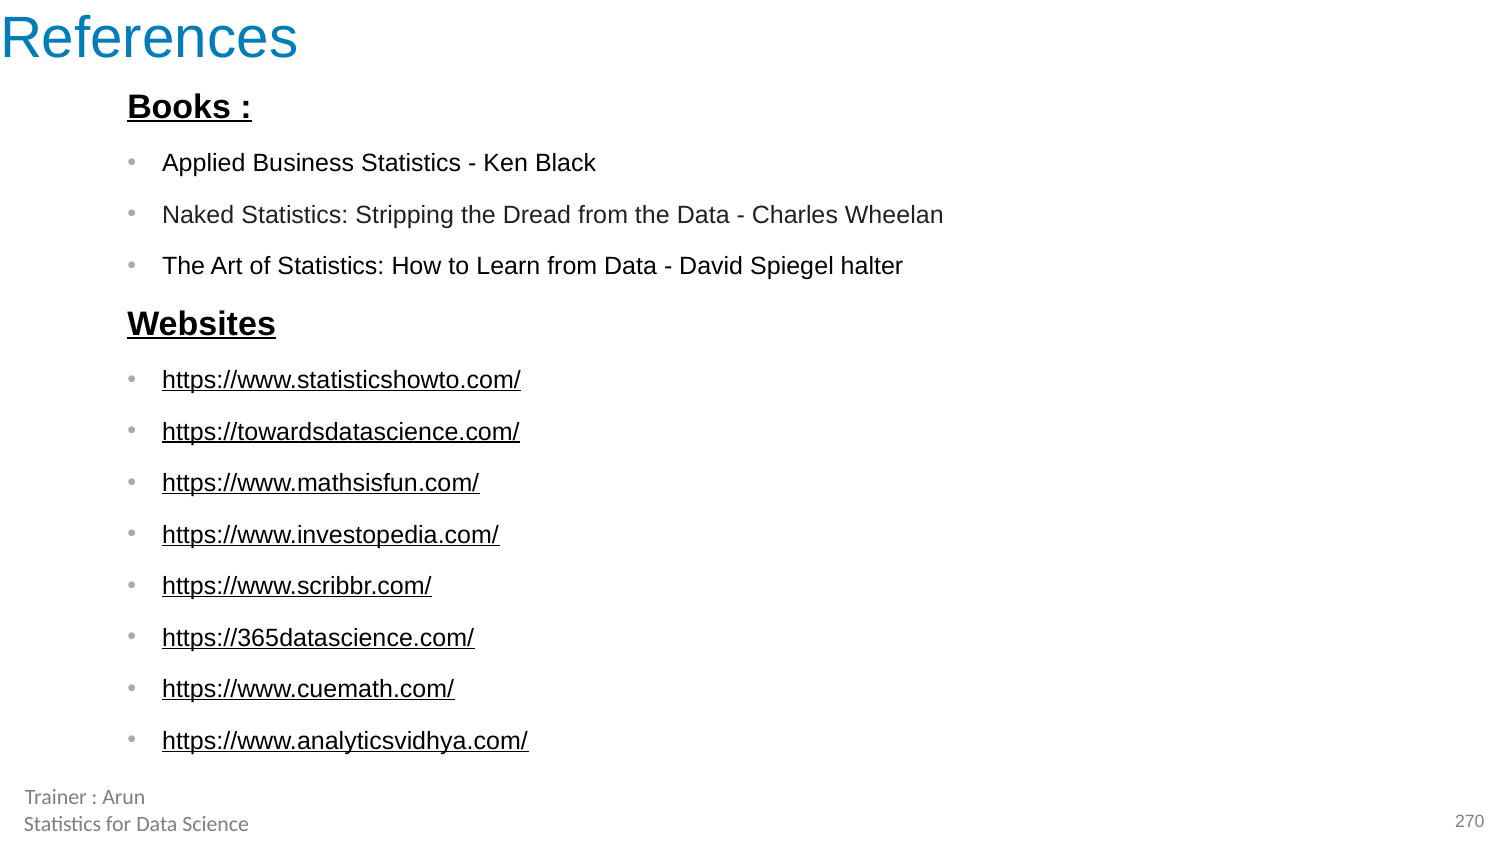

# References
Books :
Applied Business Statistics - Ken Black
Naked Statistics: Stripping the Dread from the Data - Charles Wheelan
The Art of Statistics: How to Learn from Data - David Spiegel halter
Websites
https://www.statisticshowto.com/
https://towardsdatascience.com/
https://www.mathsisfun.com/
https://www.investopedia.com/
https://www.scribbr.com/
https://365datascience.com/
https://www.cuemath.com/
https://www.analyticsvidhya.com/